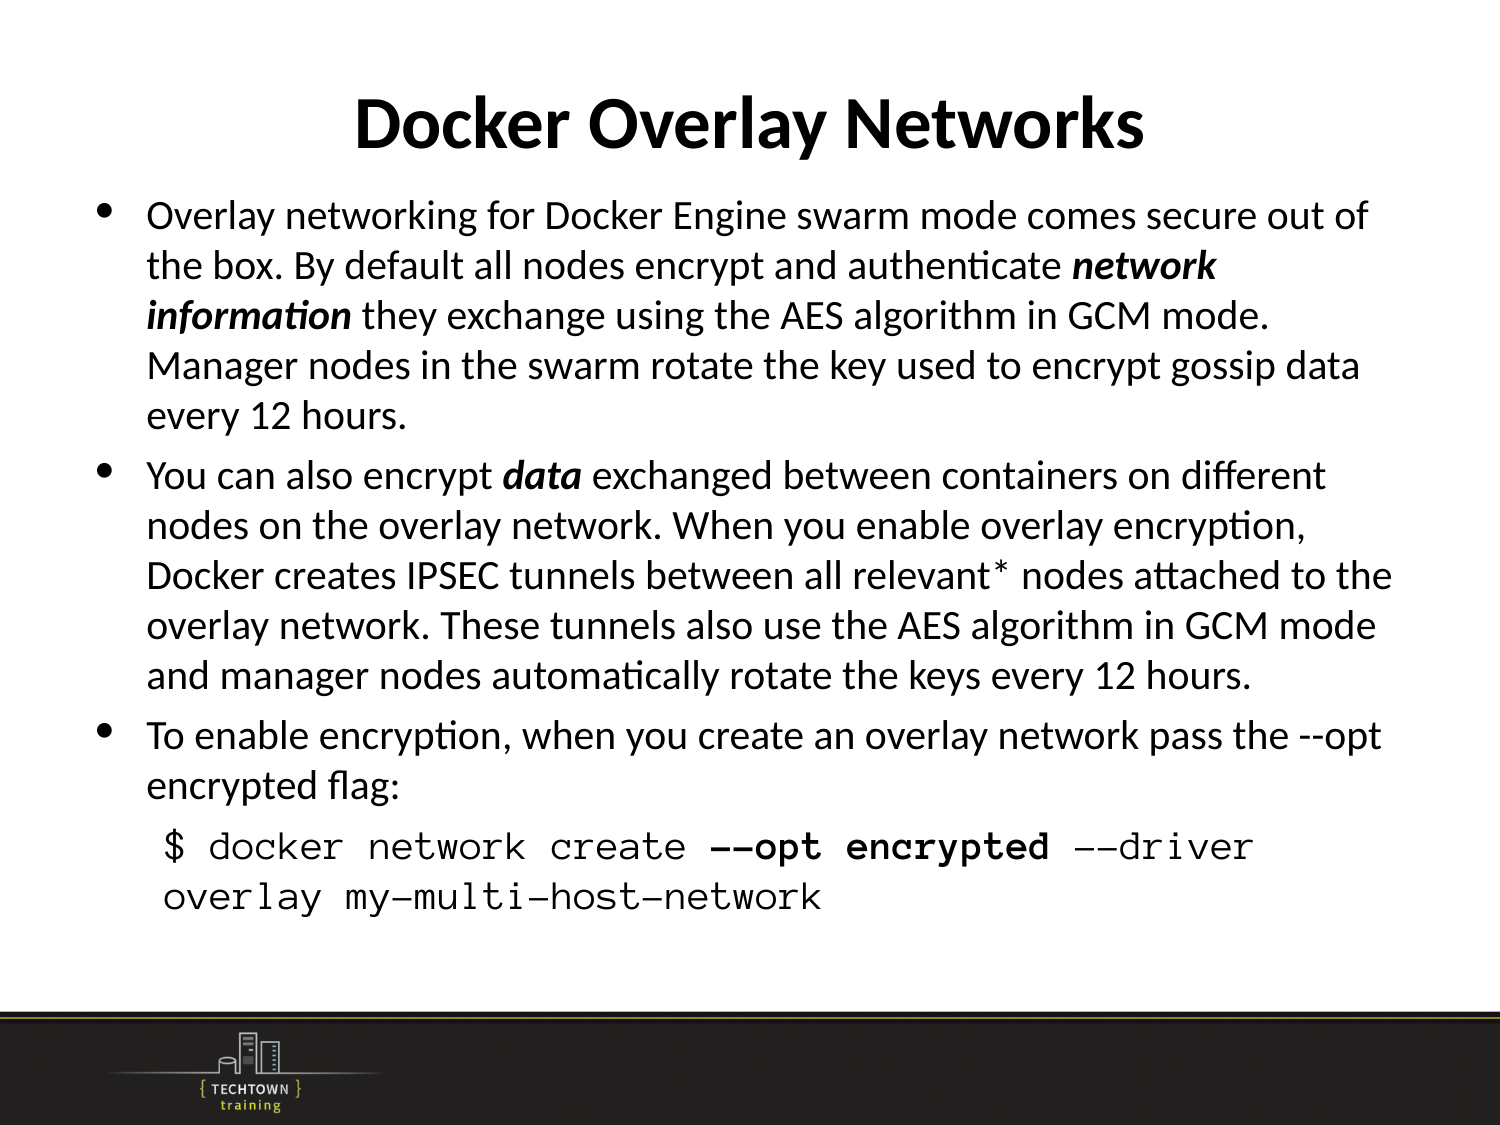

# Docker Overlay Networks
Overlay networking for Docker Engine swarm mode comes secure out of the box. By default all nodes encrypt and authenticate network information they exchange using the AES algorithm in GCM mode. Manager nodes in the swarm rotate the key used to encrypt gossip data every 12 hours.
You can also encrypt data exchanged between containers on different nodes on the overlay network. When you enable overlay encryption, Docker creates IPSEC tunnels between all relevant* nodes attached to the overlay network. These tunnels also use the AES algorithm in GCM mode and manager nodes automatically rotate the keys every 12 hours.
To enable encryption, when you create an overlay network pass the --opt encrypted flag:
$ docker network create --opt encrypted --driver overlay my-multi-host-network